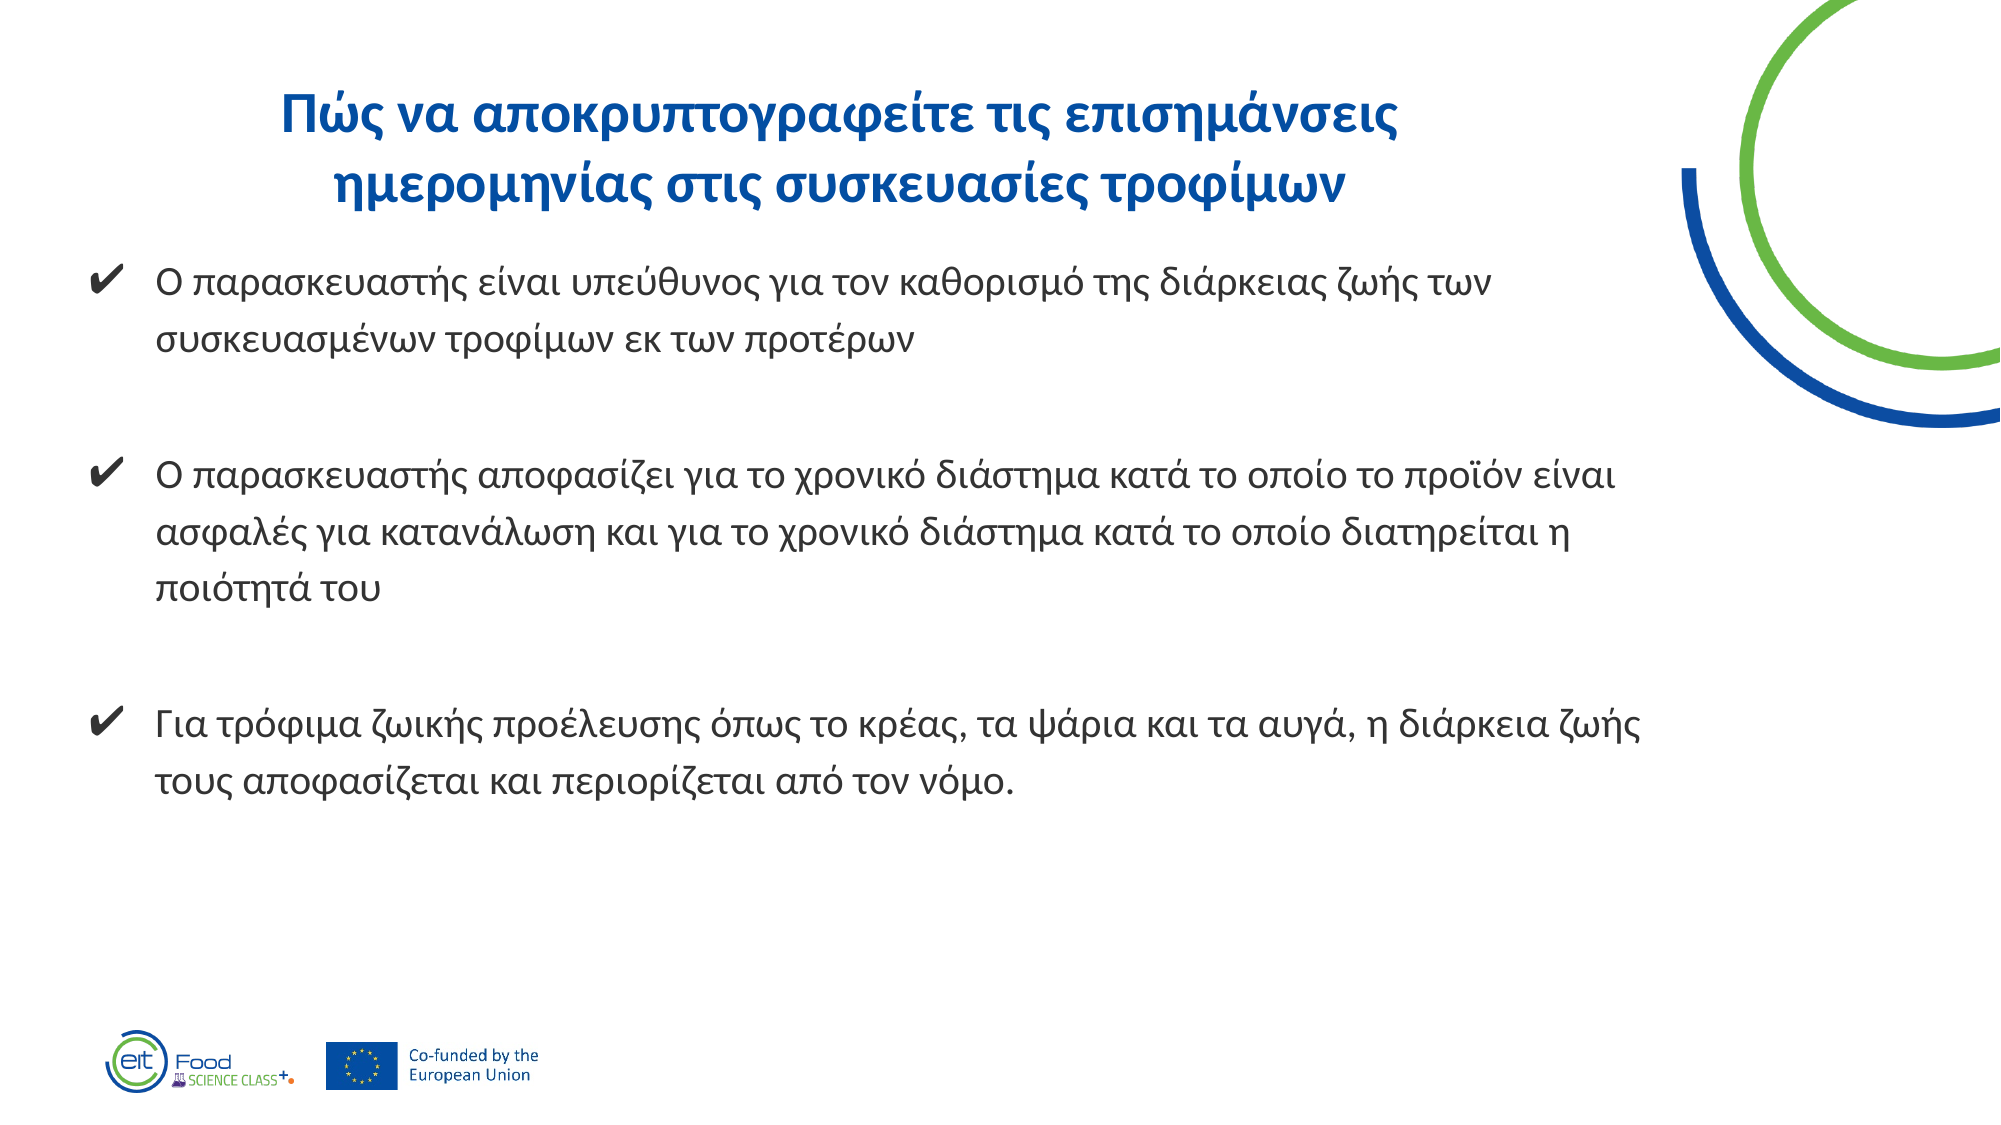

Πώς να αποκρυπτογραφείτε τις επισημάνσεις ημερομηνίας στις συσκευασίες τροφίμων
Ο παρασκευαστής είναι υπεύθυνος για τον καθορισμό της διάρκειας ζωής των συσκευασμένων τροφίμων εκ των προτέρων

Ο παρασκευαστής αποφασίζει για το χρονικό διάστημα κατά το οποίο το προϊόν είναι ασφαλές για κατανάλωση και για το χρονικό διάστημα κατά το οποίο διατηρείται η ποιότητά του

Για τρόφιμα ζωικής προέλευσης όπως το κρέας, τα ψάρια και τα αυγά, η διάρκεια ζωής τους αποφασίζεται και περιορίζεται από τον νόμο.